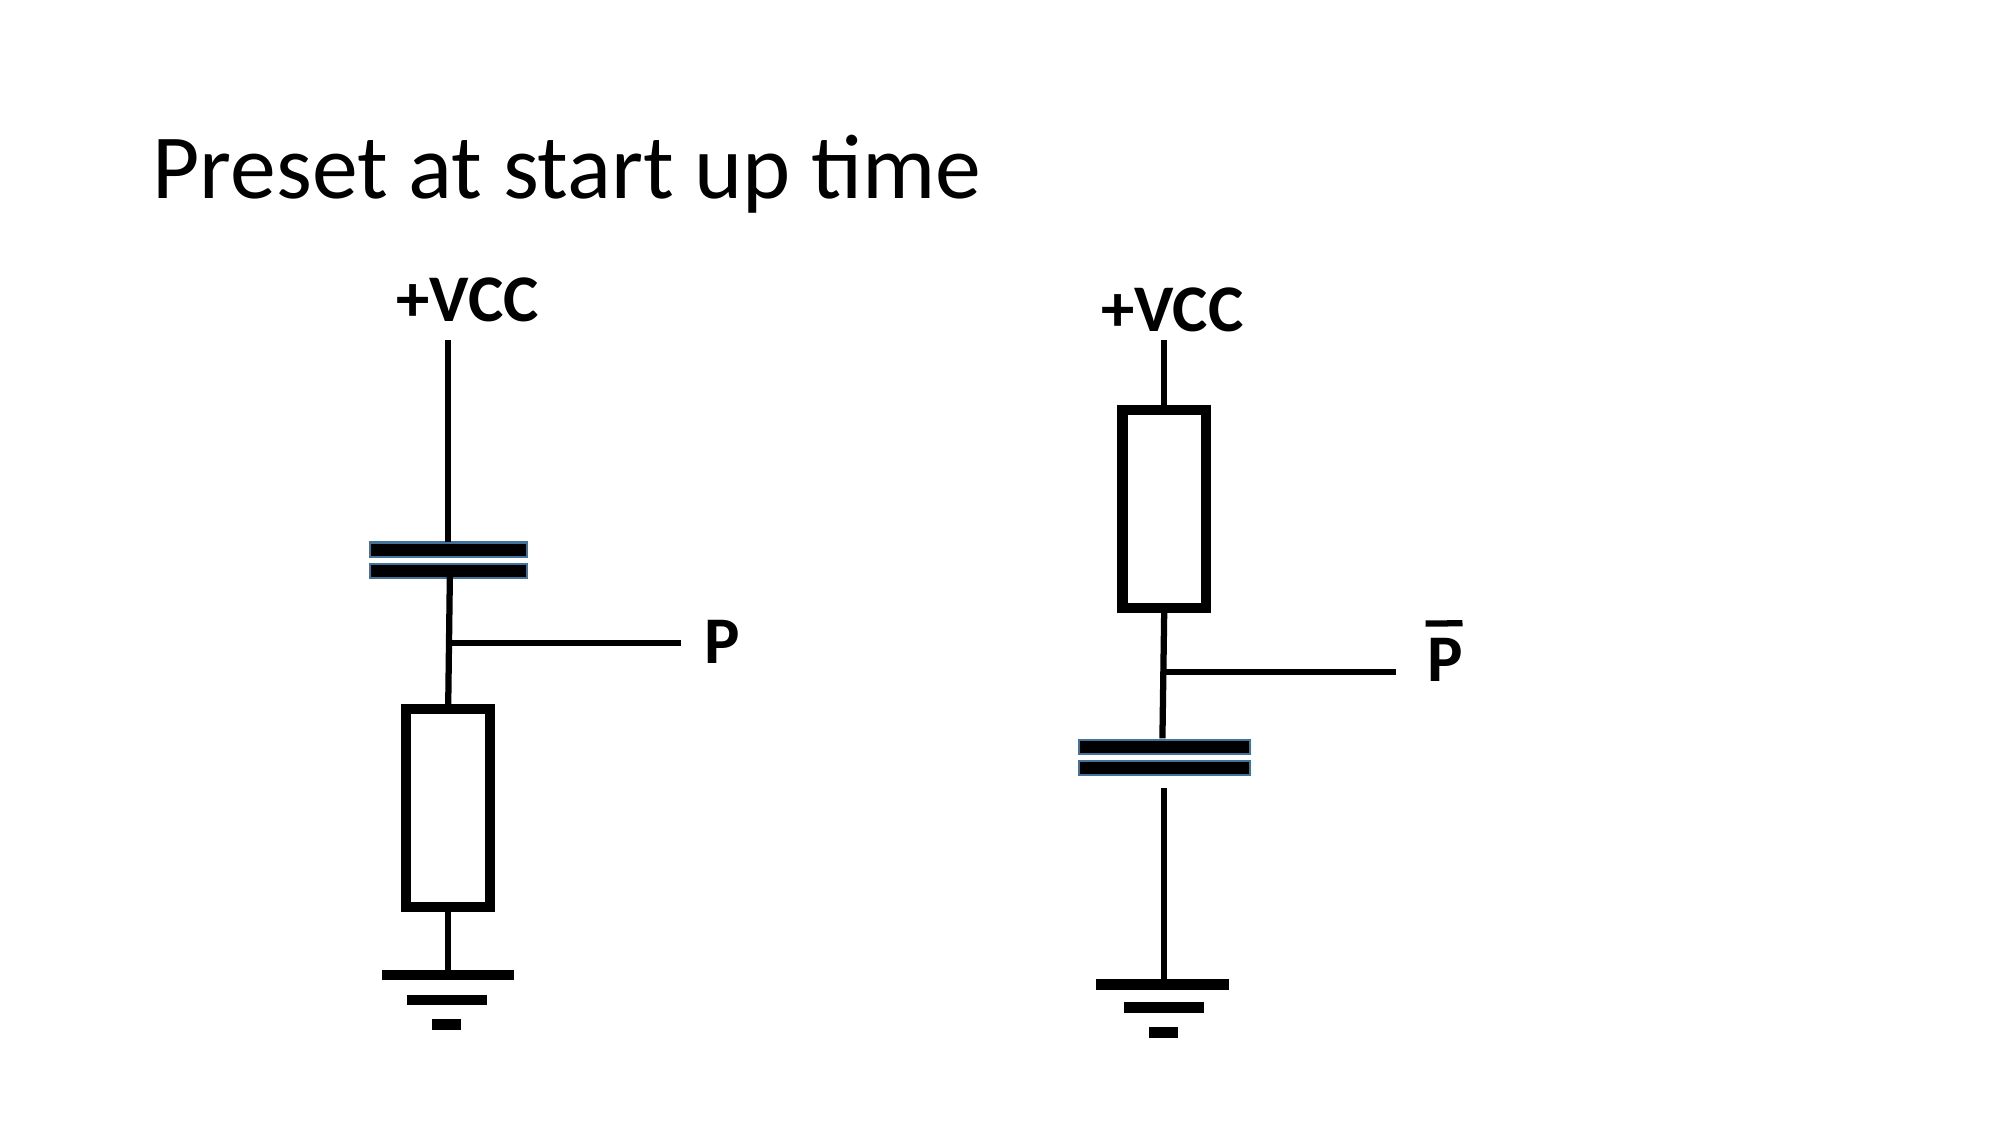

# Preset at start up time
+VCC
+VCC

P
P